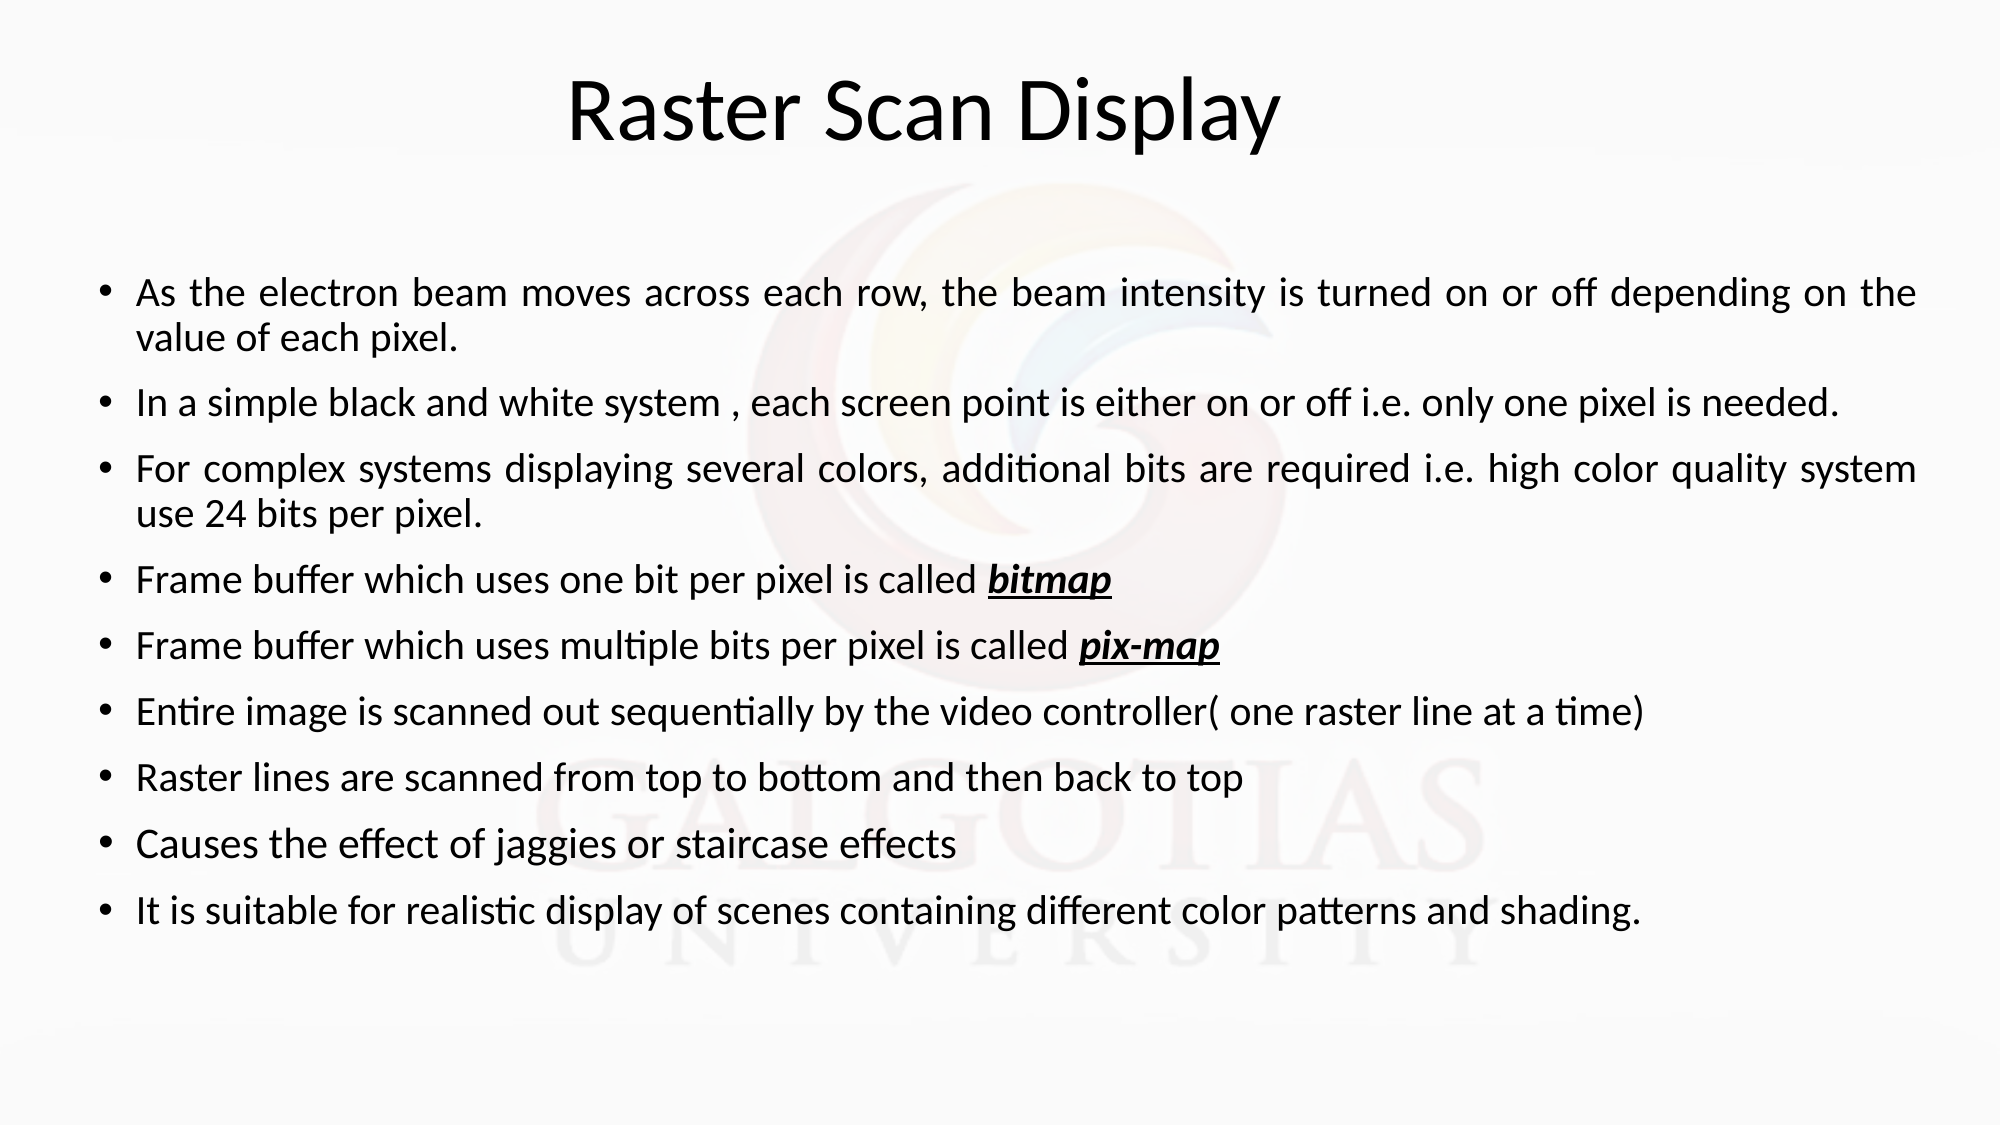

# Raster Scan Display
As the electron beam moves across each row, the beam intensity is turned on or off depending on the value of each pixel.
In a simple black and white system , each screen point is either on or off i.e. only one pixel is needed.
For complex systems displaying several colors, additional bits are required i.e. high color quality system use 24 bits per pixel.
Frame buffer which uses one bit per pixel is called bitmap
Frame buffer which uses multiple bits per pixel is called pix-map
Entire image is scanned out sequentially by the video controller( one raster line at a time)
Raster lines are scanned from top to bottom and then back to top
Causes the effect of jaggies or staircase effects
It is suitable for realistic display of scenes containing different color patterns and shading.